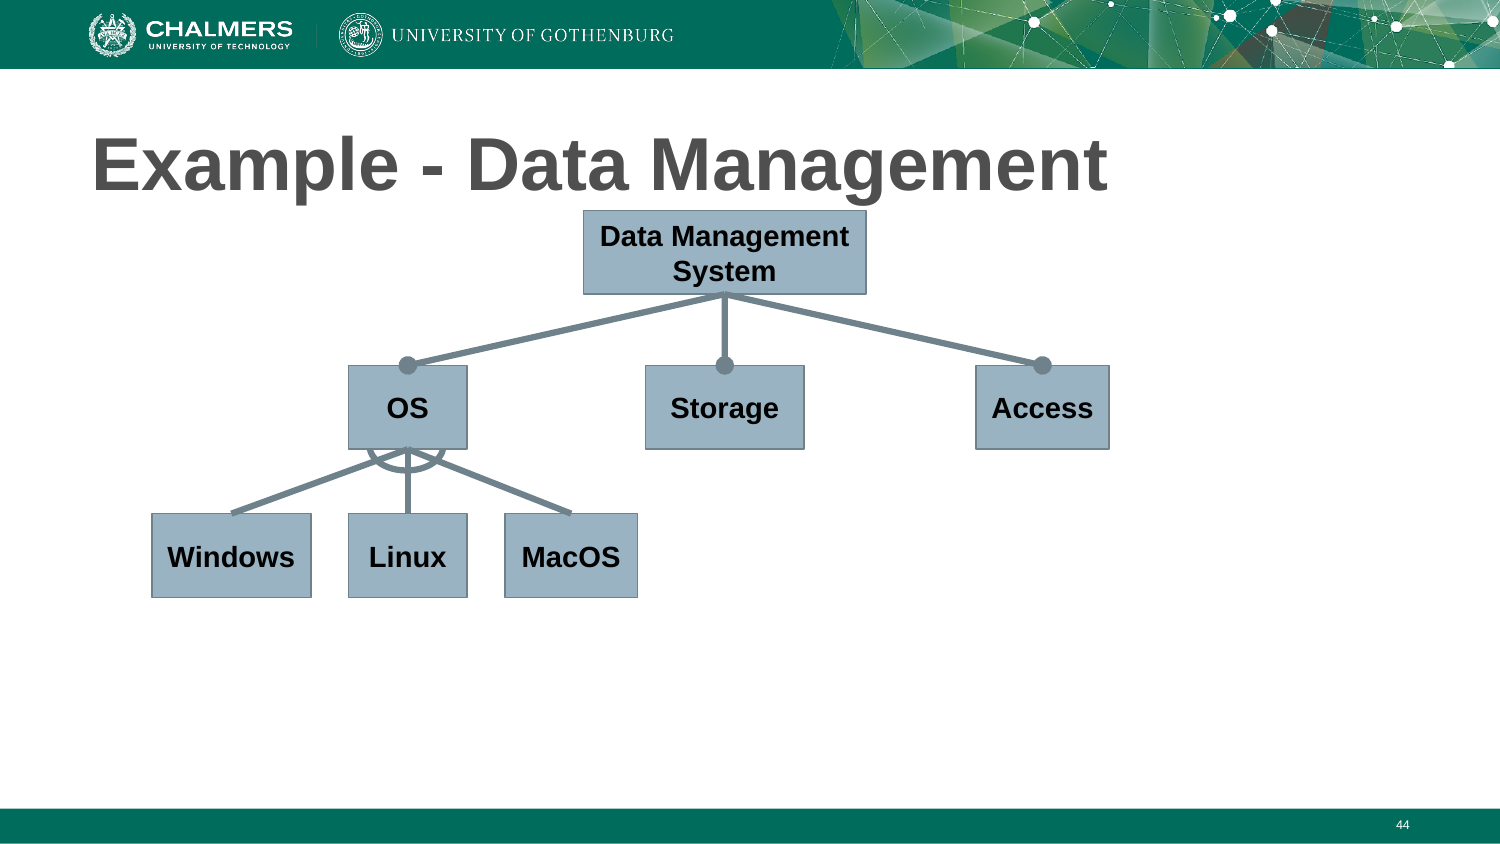

# Example - Data Management
Data Management System
OS
Storage
Access

Windows
Linux
MacOS
44